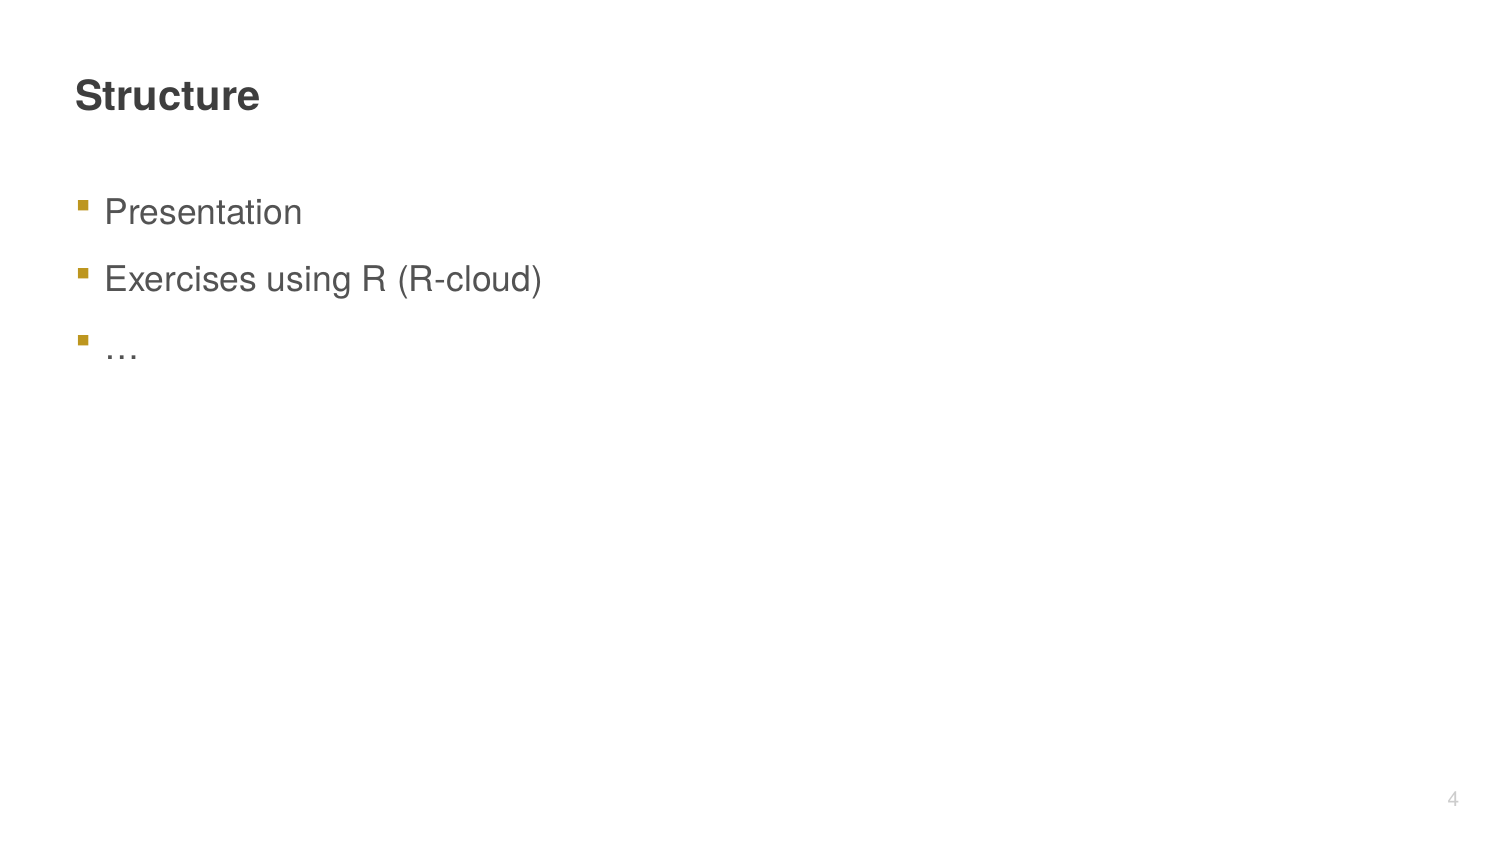

# Structure
Presentation
Exercises using R (R-cloud)
…
4